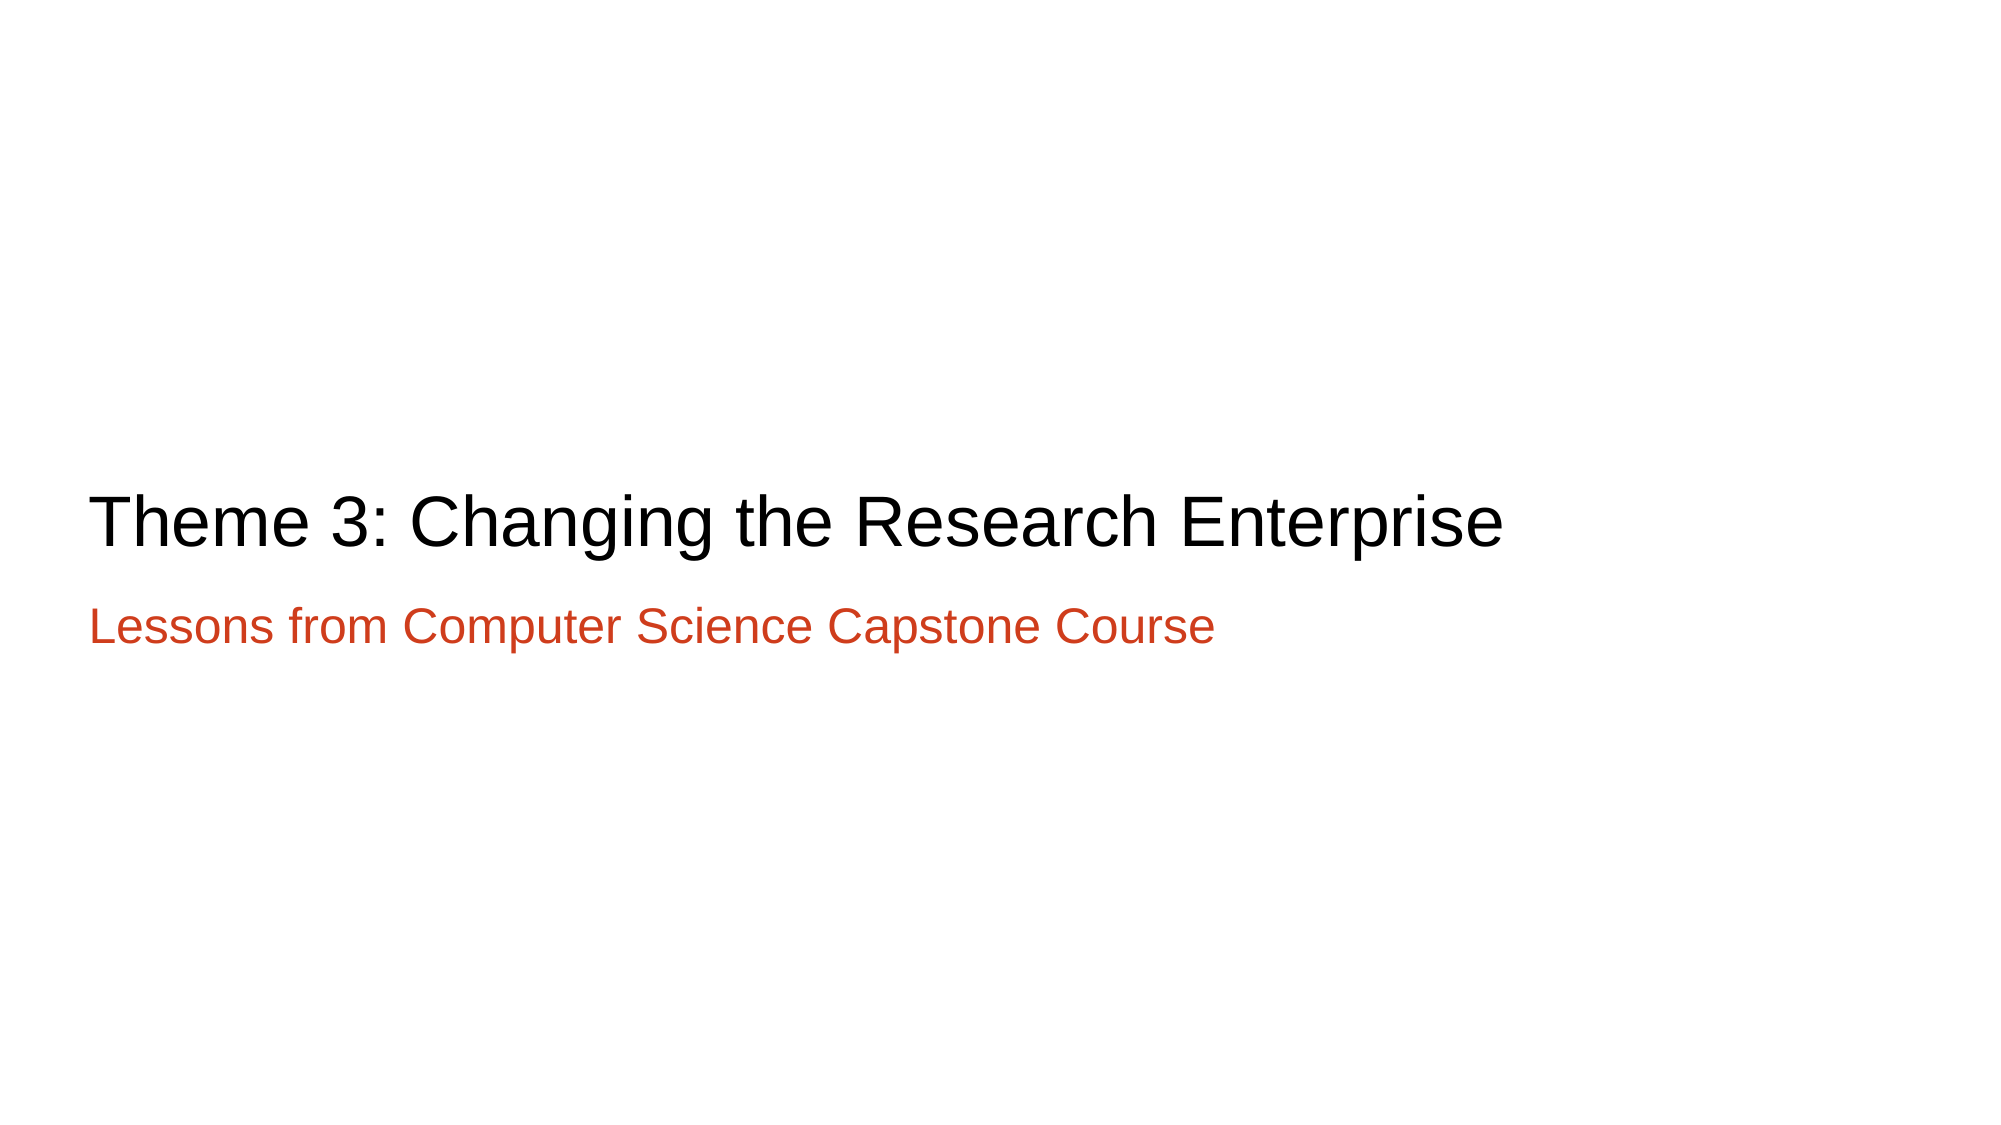

# Theme 3: Changing the Research Enterprise
Lessons from Computer Science Capstone Course